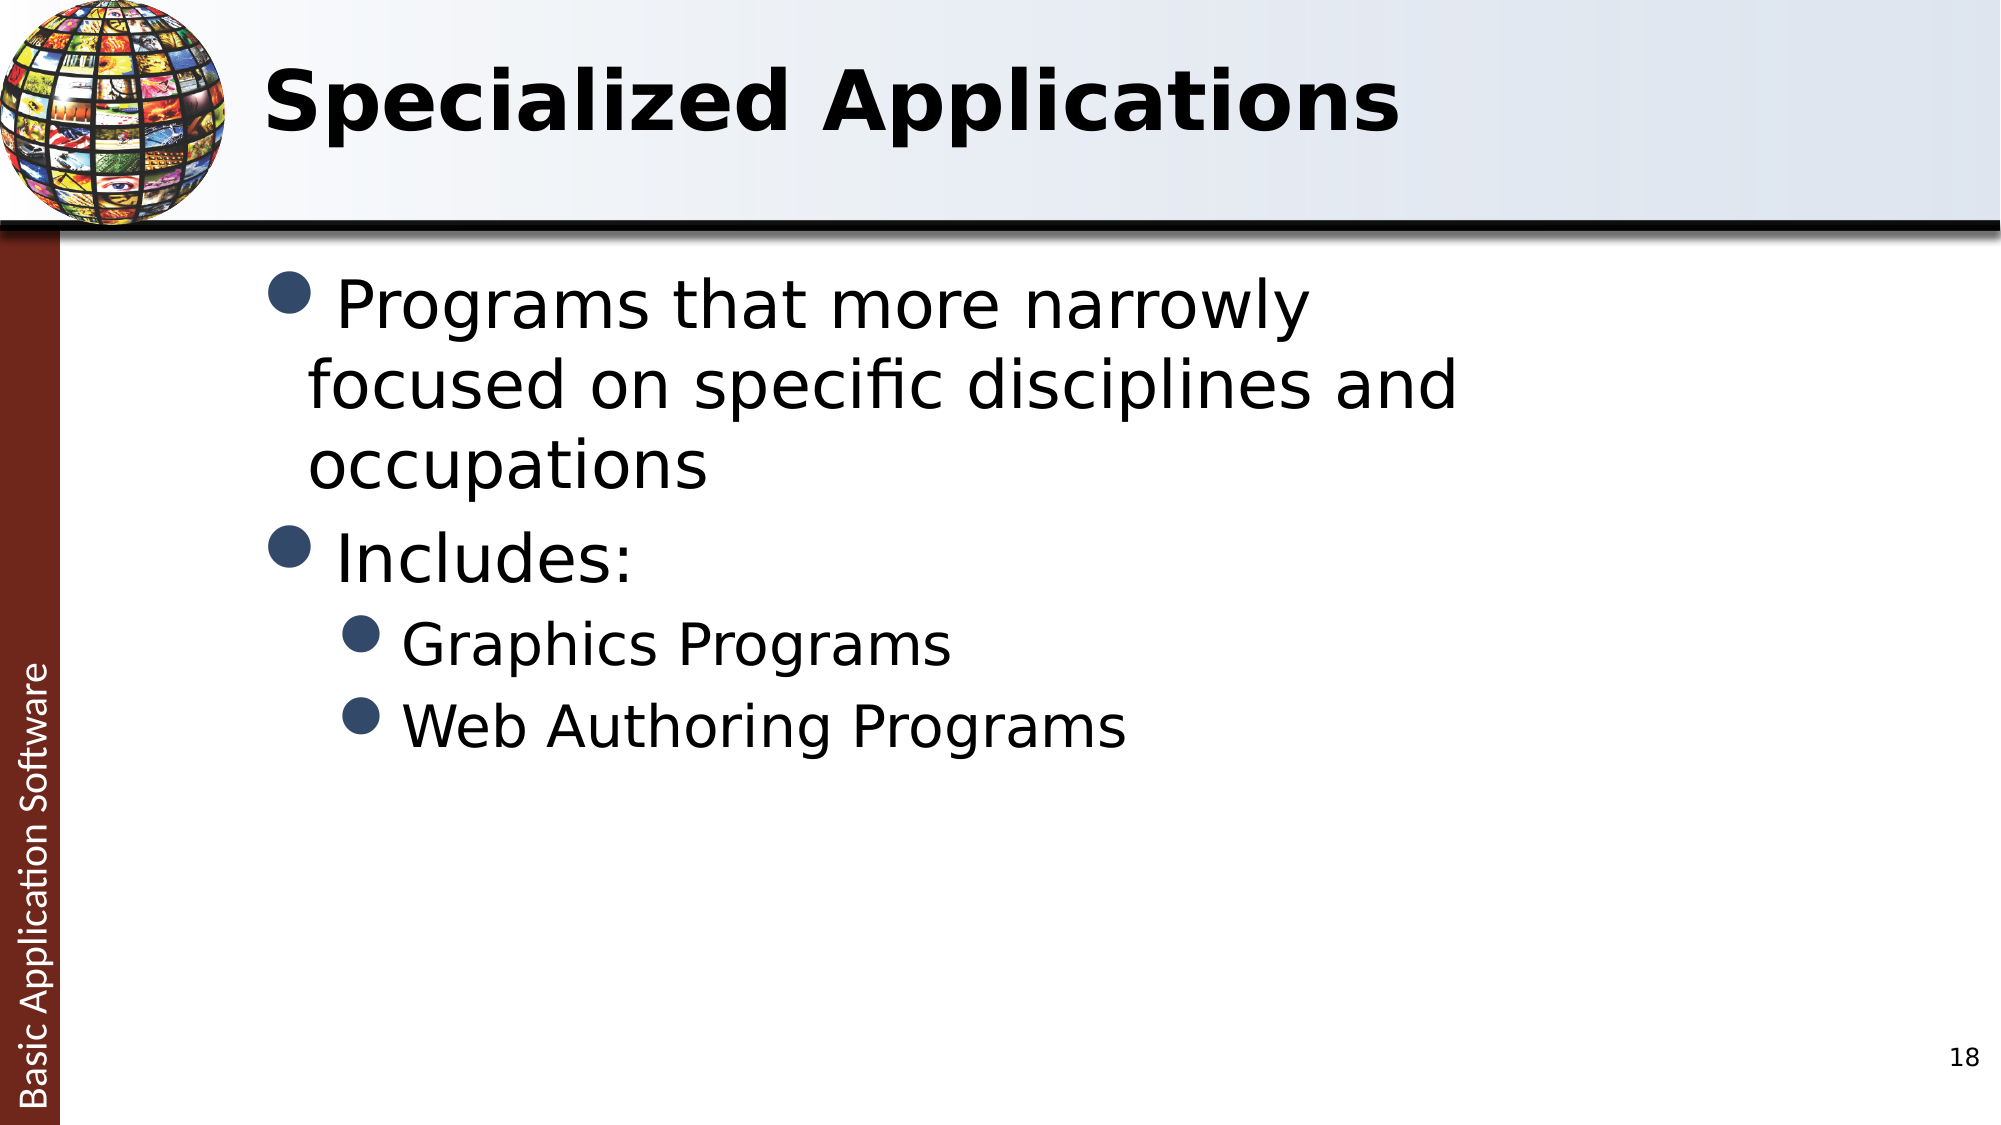

# Specialized Applications
Programs that more narrowly focused on specific disciplines and occupations
Includes:
Graphics Programs
Web Authoring Programs

18